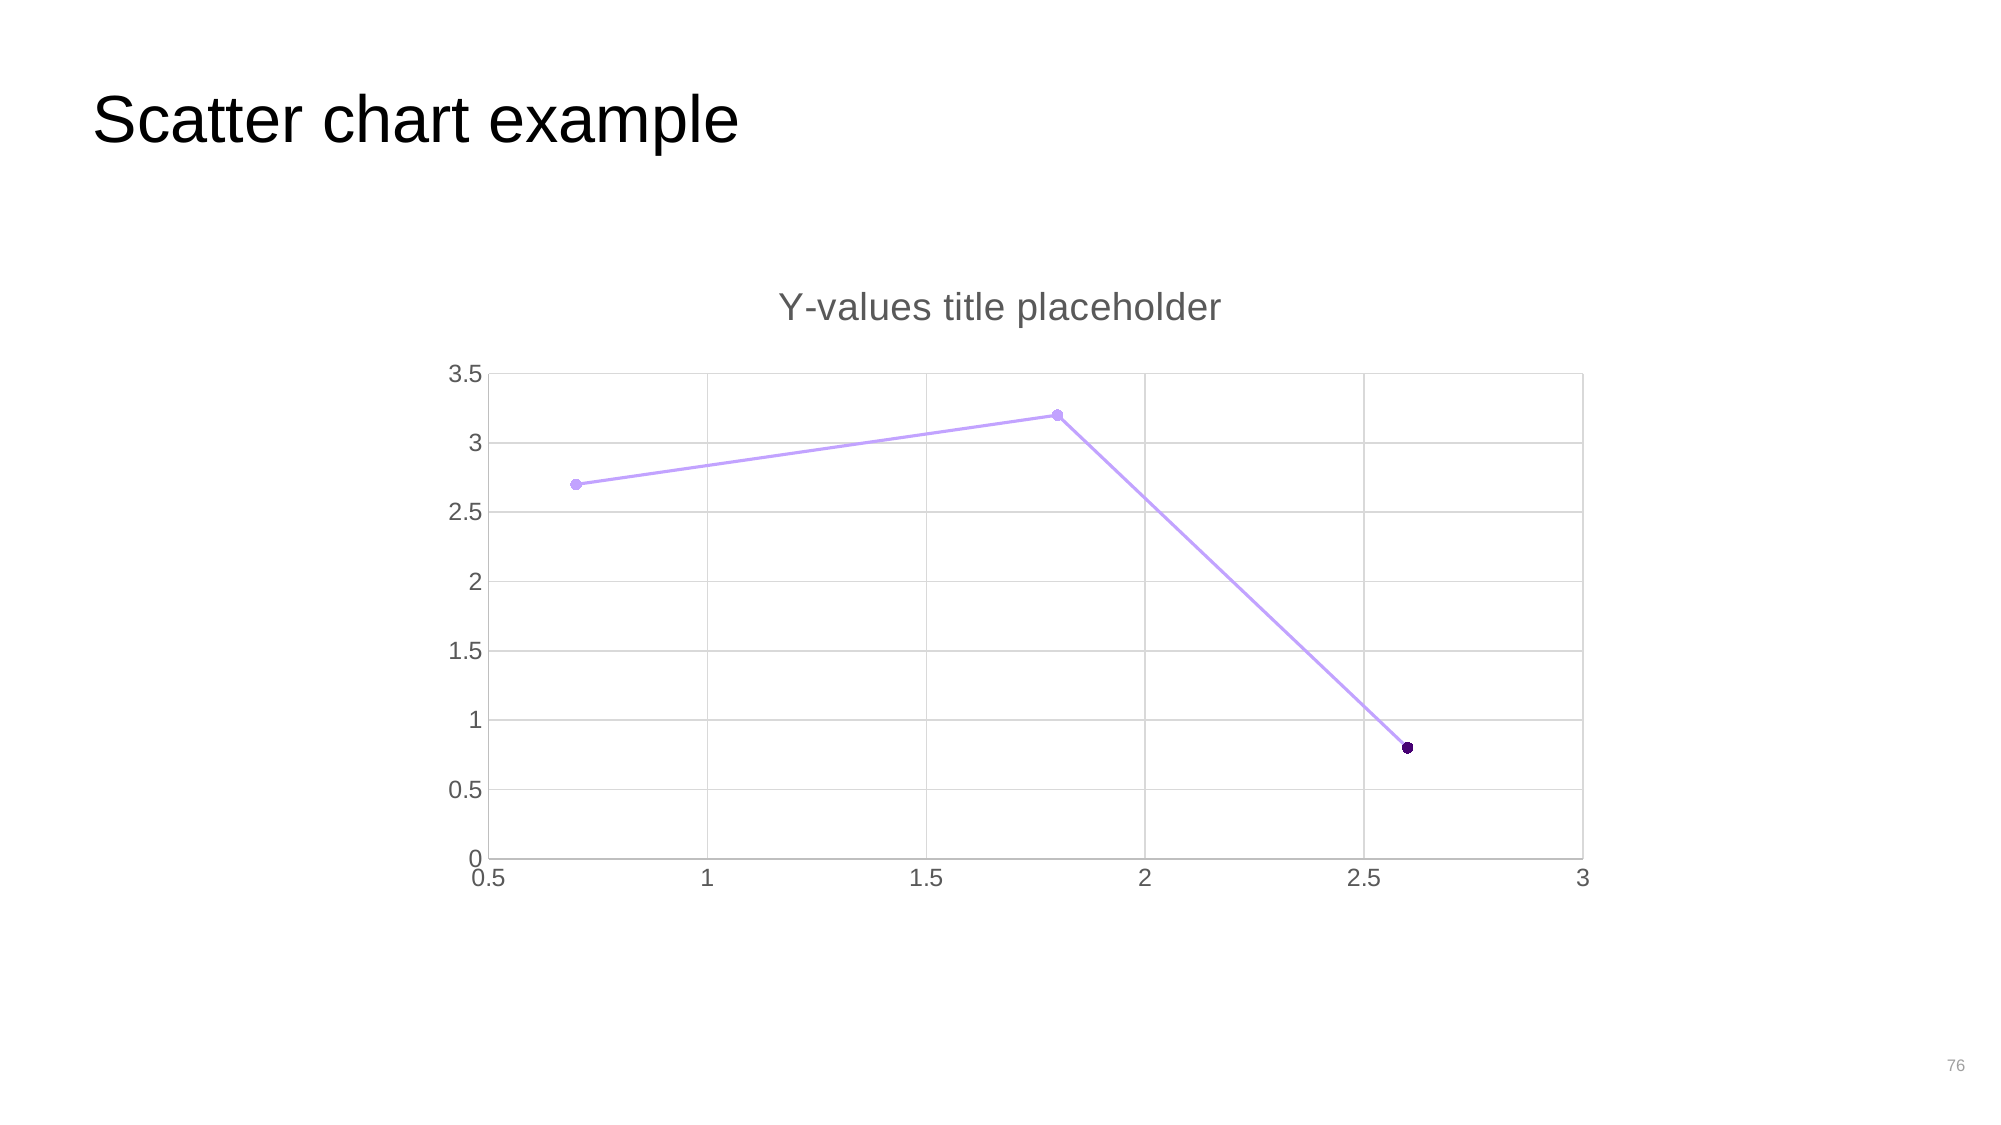

# Scatter chart example

### Chart: Y-values title placeholder

| Category | Y-Values |
|---|---|